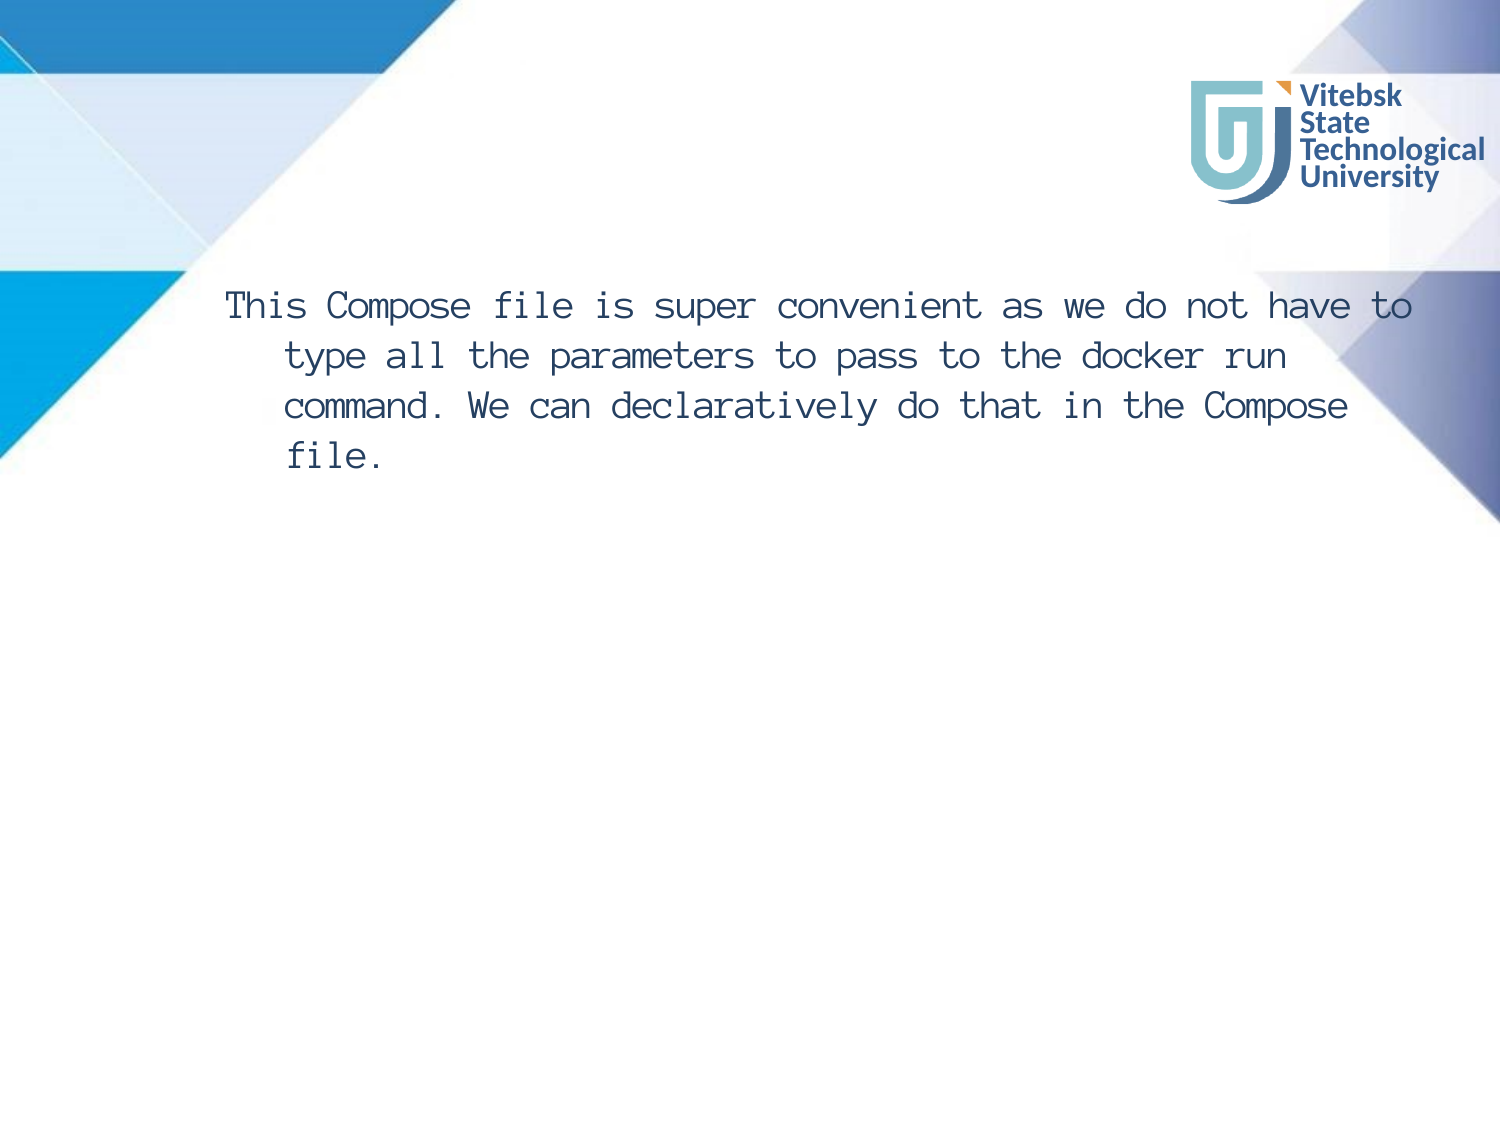

#
This Compose file is super convenient as we do not have to type all the parameters to pass to the docker run command. We can declaratively do that in the Compose file.